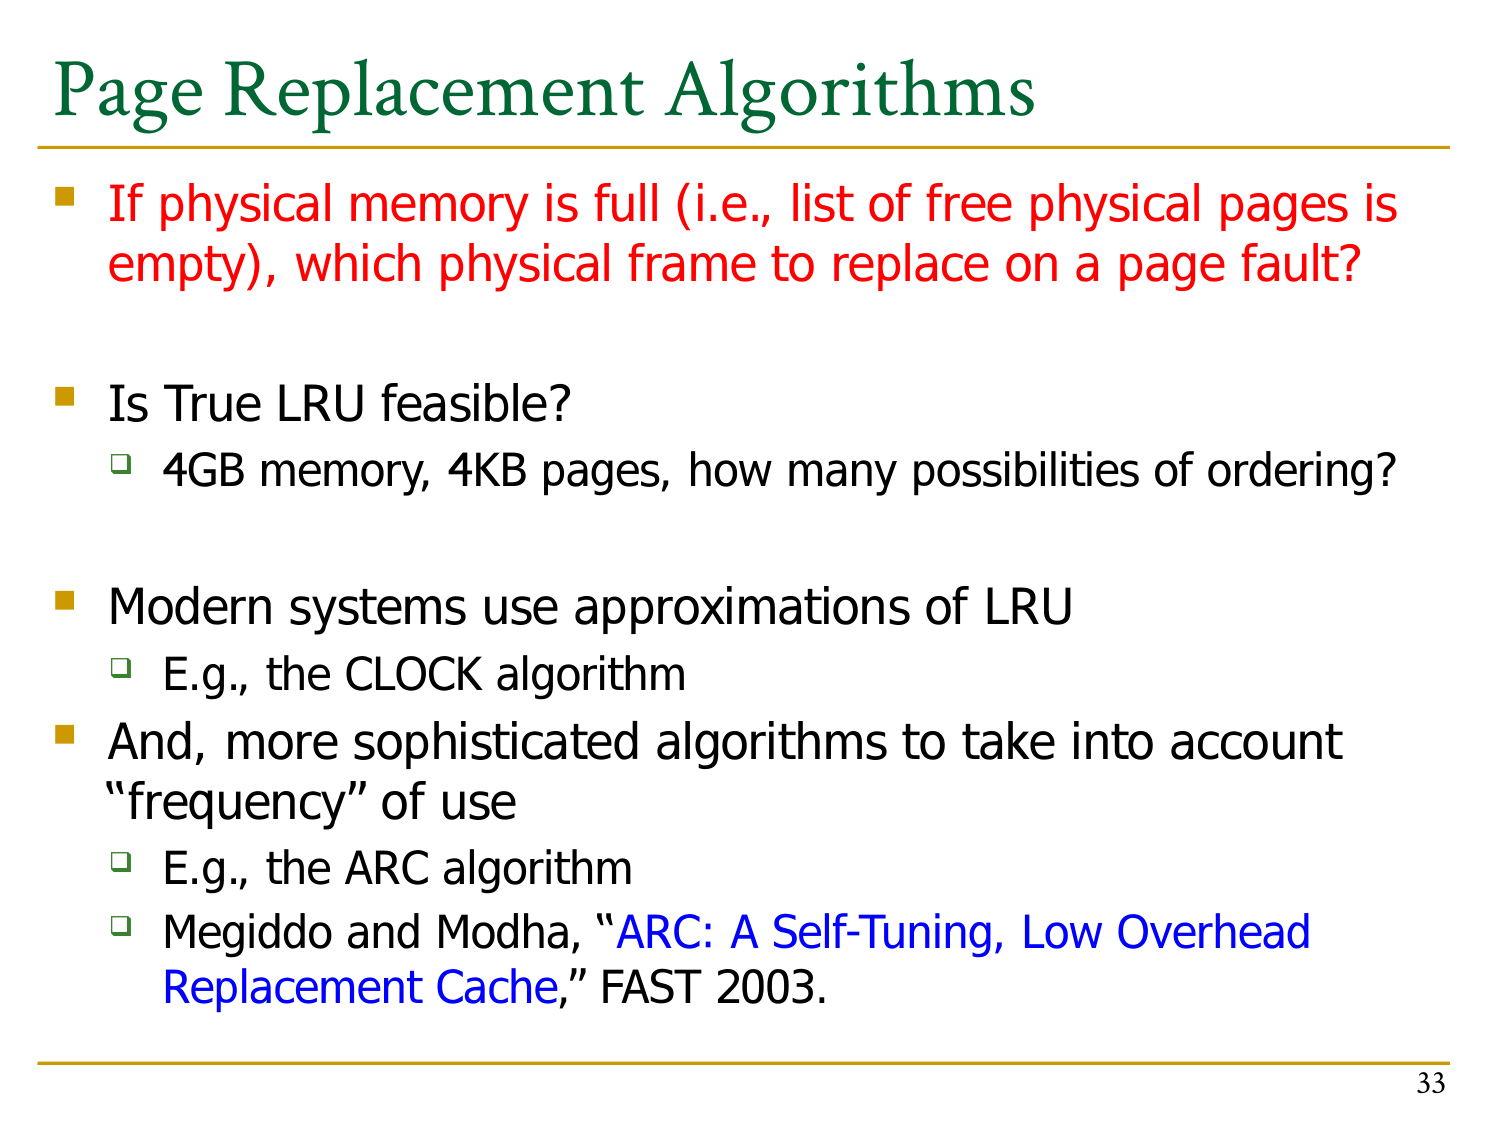

# Page Replacement Algorithms
If physical memory is full (i.e., list of free physical pages is empty), which physical frame to replace on a page fault?

Is True LRU feasible?
4GB memory, 4KB pages, how many possibilities of ordering?

Modern systems use approximations of LRU
E.g., the CLOCK algorithm
And, more sophisticated algorithms to take into account “frequency” of use
E.g., the ARC algorithm
Megiddo and Modha, “ARC: A Self-Tuning, Low Overhead Replacement Cache,” FAST 2003.

33